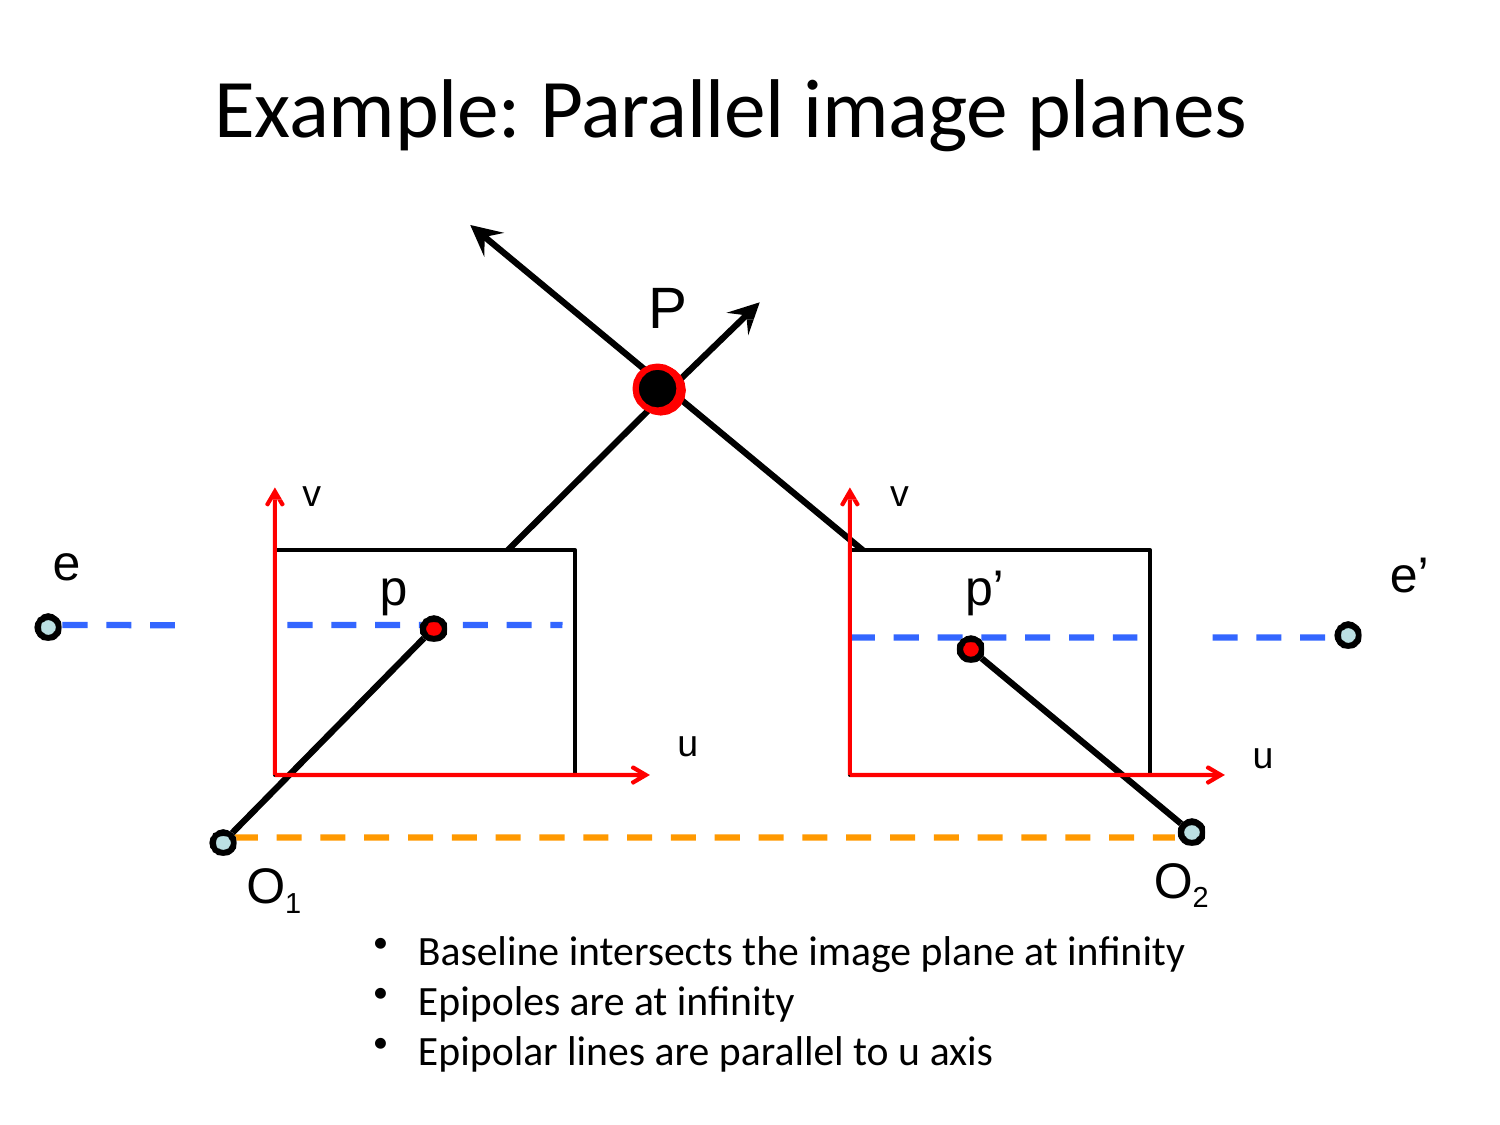

# Example: Parallel image planes

P

v
v

e
e’

p
p’

u
u

O2
O1
Baseline intersects the image plane at infinity
Epipoles are at infinity
Epipolar lines are parallel to u axis